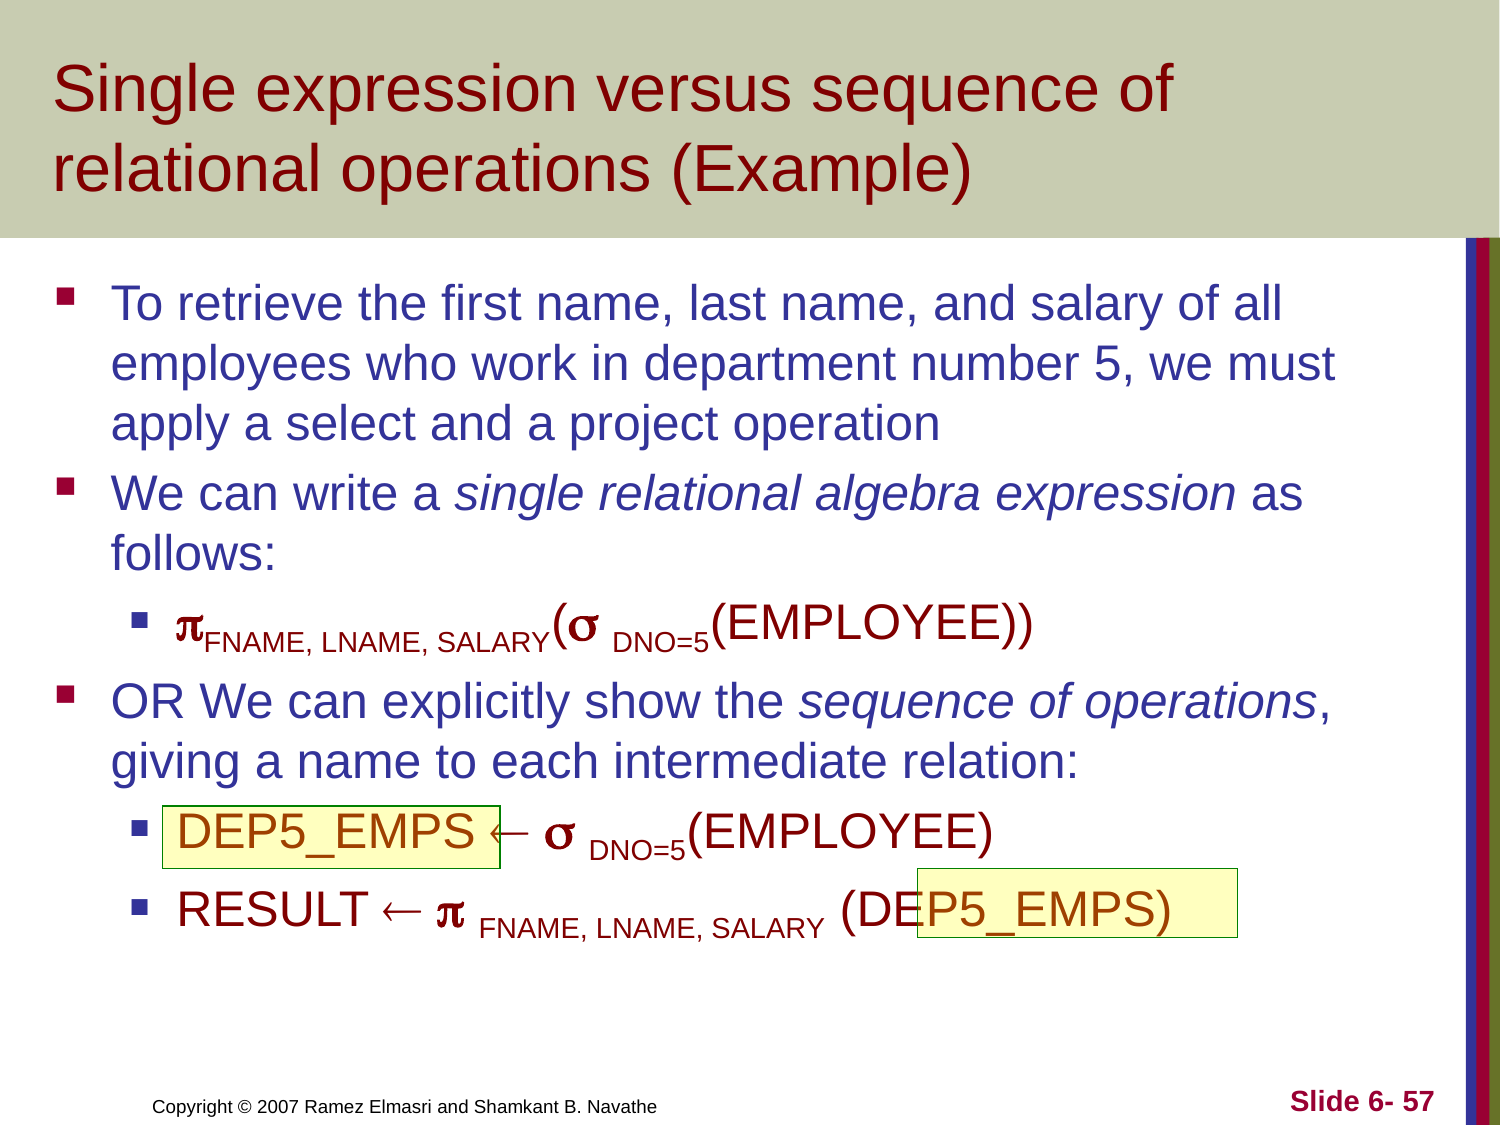

# Single expression versus sequence of relational operations (Example)
To retrieve the first name, last name, and salary of all employees who work in department number 5, we must apply a select and a project operation
We can write a single relational algebra expression as follows:
πFNAME, LNAME, SALARY(σ DNO=5(EMPLOYEE))
OR We can explicitly show the sequence of operations, giving a name to each intermediate relation:
DEP5_EMPS ← σ DNO=5(EMPLOYEE)
RESULT ← π FNAME, LNAME, SALARY (DEP5_EMPS)

Slide 6- 57